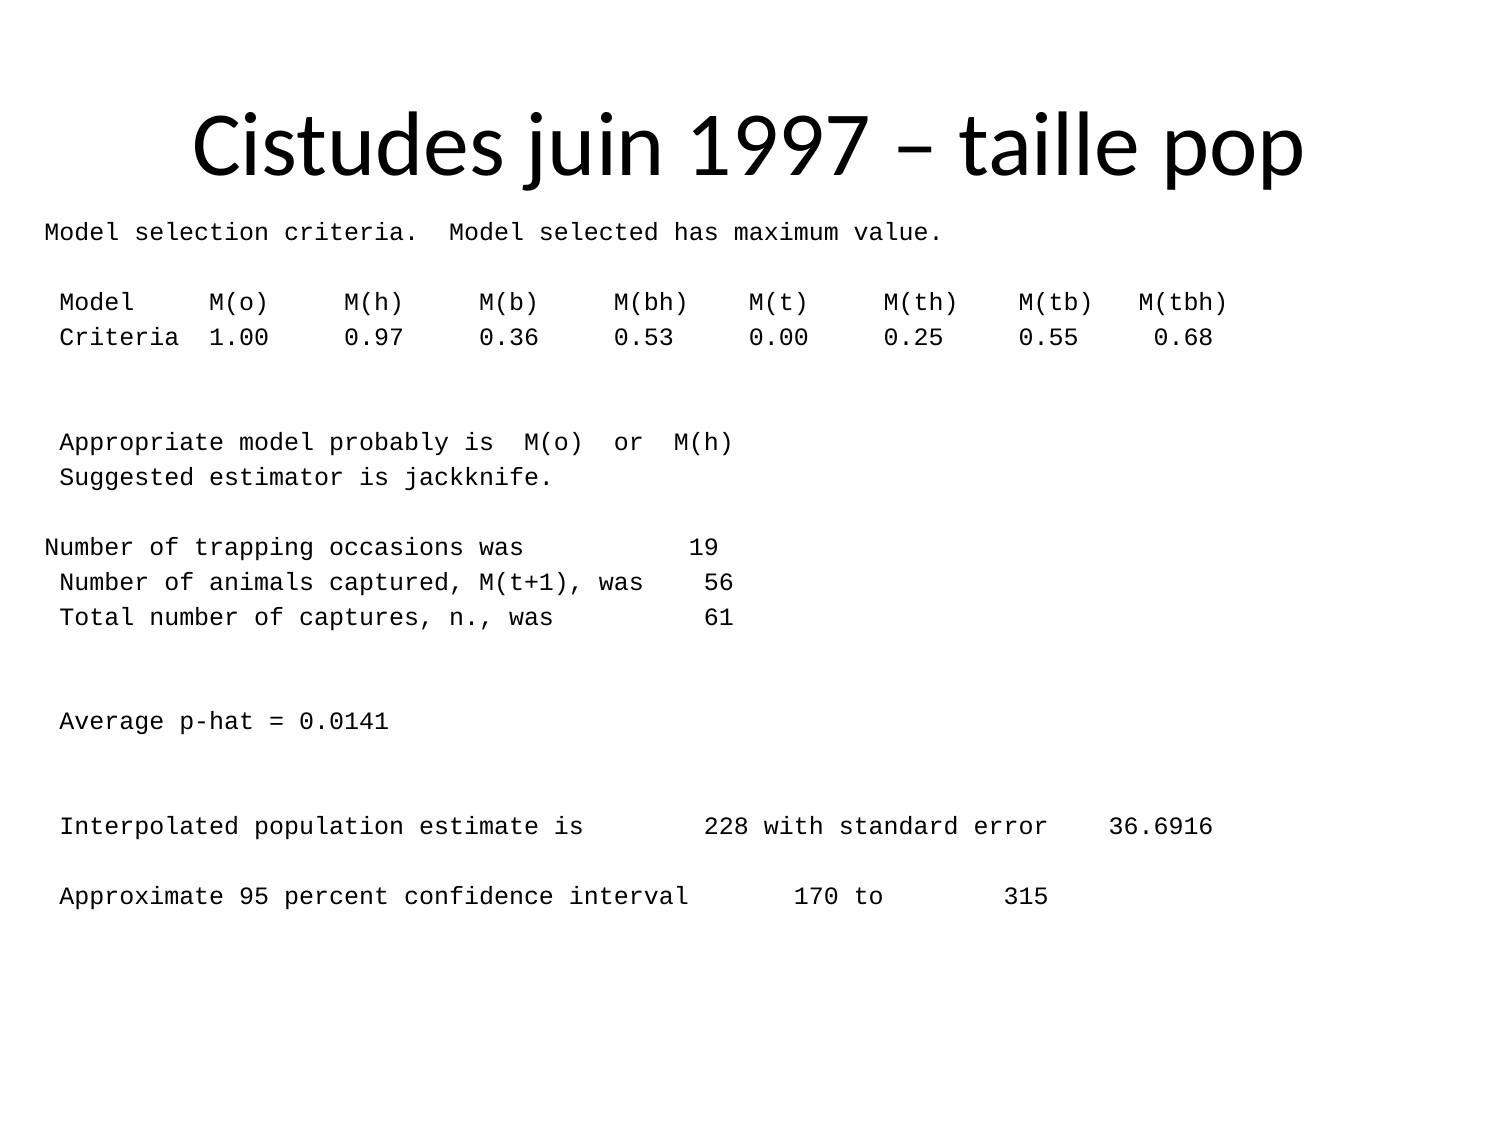

# Cistudes juin 1997 – taille pop
Model selection criteria.  Model selected has maximum value.

 Model     M(o)     M(h)     M(b)     M(bh)    M(t)     M(th)    M(tb)   M(tbh)
 Criteria  1.00     0.97     0.36     0.53     0.00     0.25     0.55     0.68

 Appropriate model probably is  M(o)  or  M(h)
 Suggested estimator is jackknife.

Number of trapping occasions was           19
 Number of animals captured, M(t+1), was    56
 Total number of captures, n., was          61

 Average p-hat = 0.0141

 Interpolated population estimate is        228 with standard error    36.6916

 Approximate 95 percent confidence interval       170 to        315